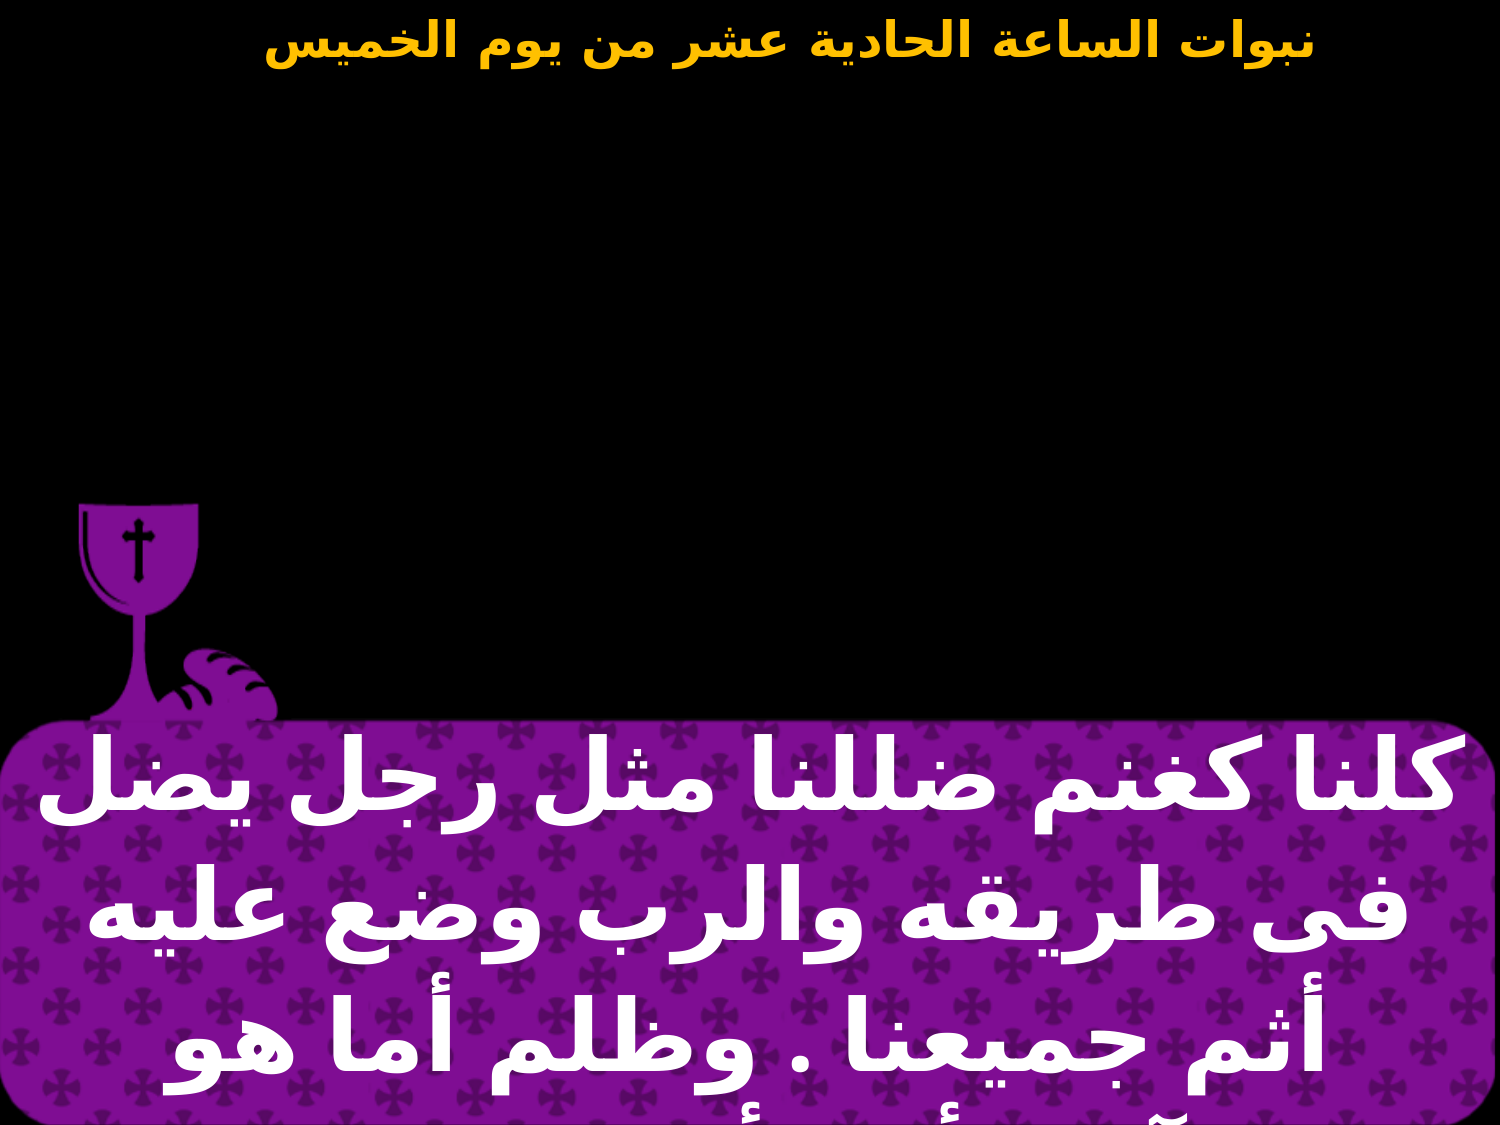

| كلنا كغنم ضللنا مثل رجل يضل فى طريقه والرب وضع عليه أثم جميعنا . وظلم أما هو فلآجل أنه تألم لم يفتح |
| --- |